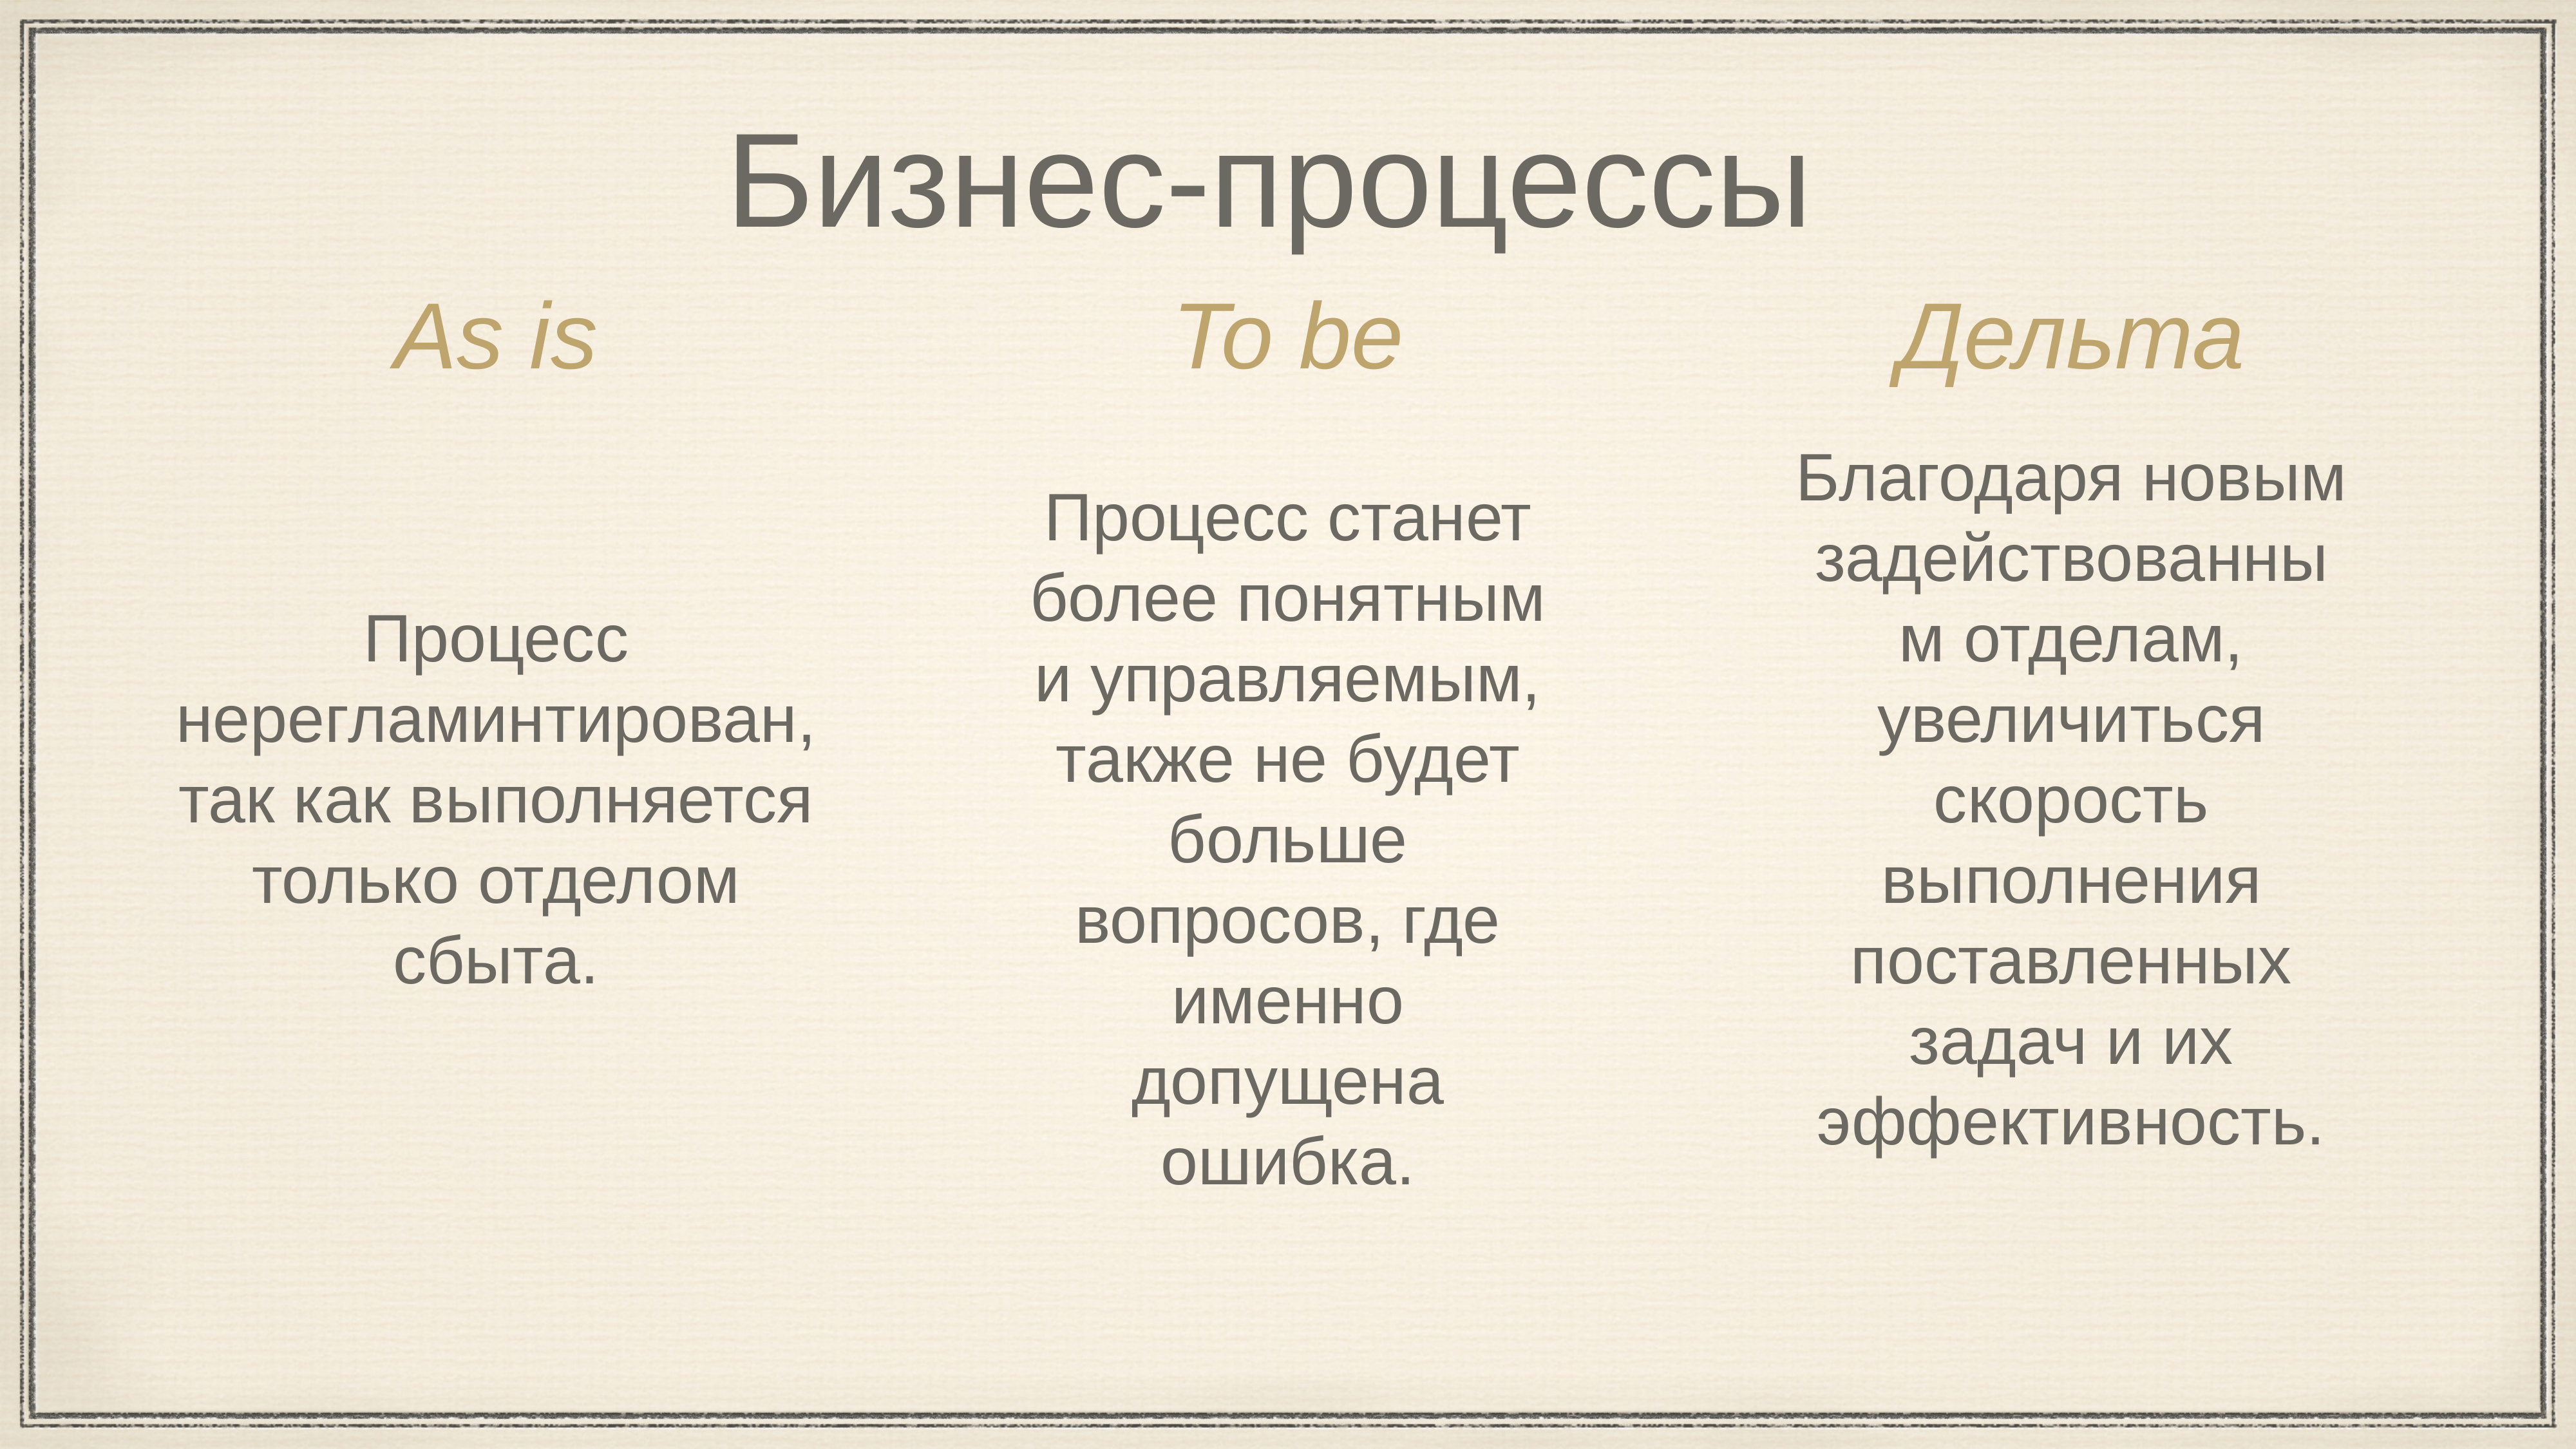

# Бизнес-процессы
As is
To be
Дельта
Благодаря новым задействованным отделам, увеличиться скорость выполнения поставленных задач и их эффективность.
Процесс станет более понятным и управляемым, также не будет больше вопросов, где именно допущена ошибка.
Процесс нерегламинтирован, так как выполняется только отделом сбыта.